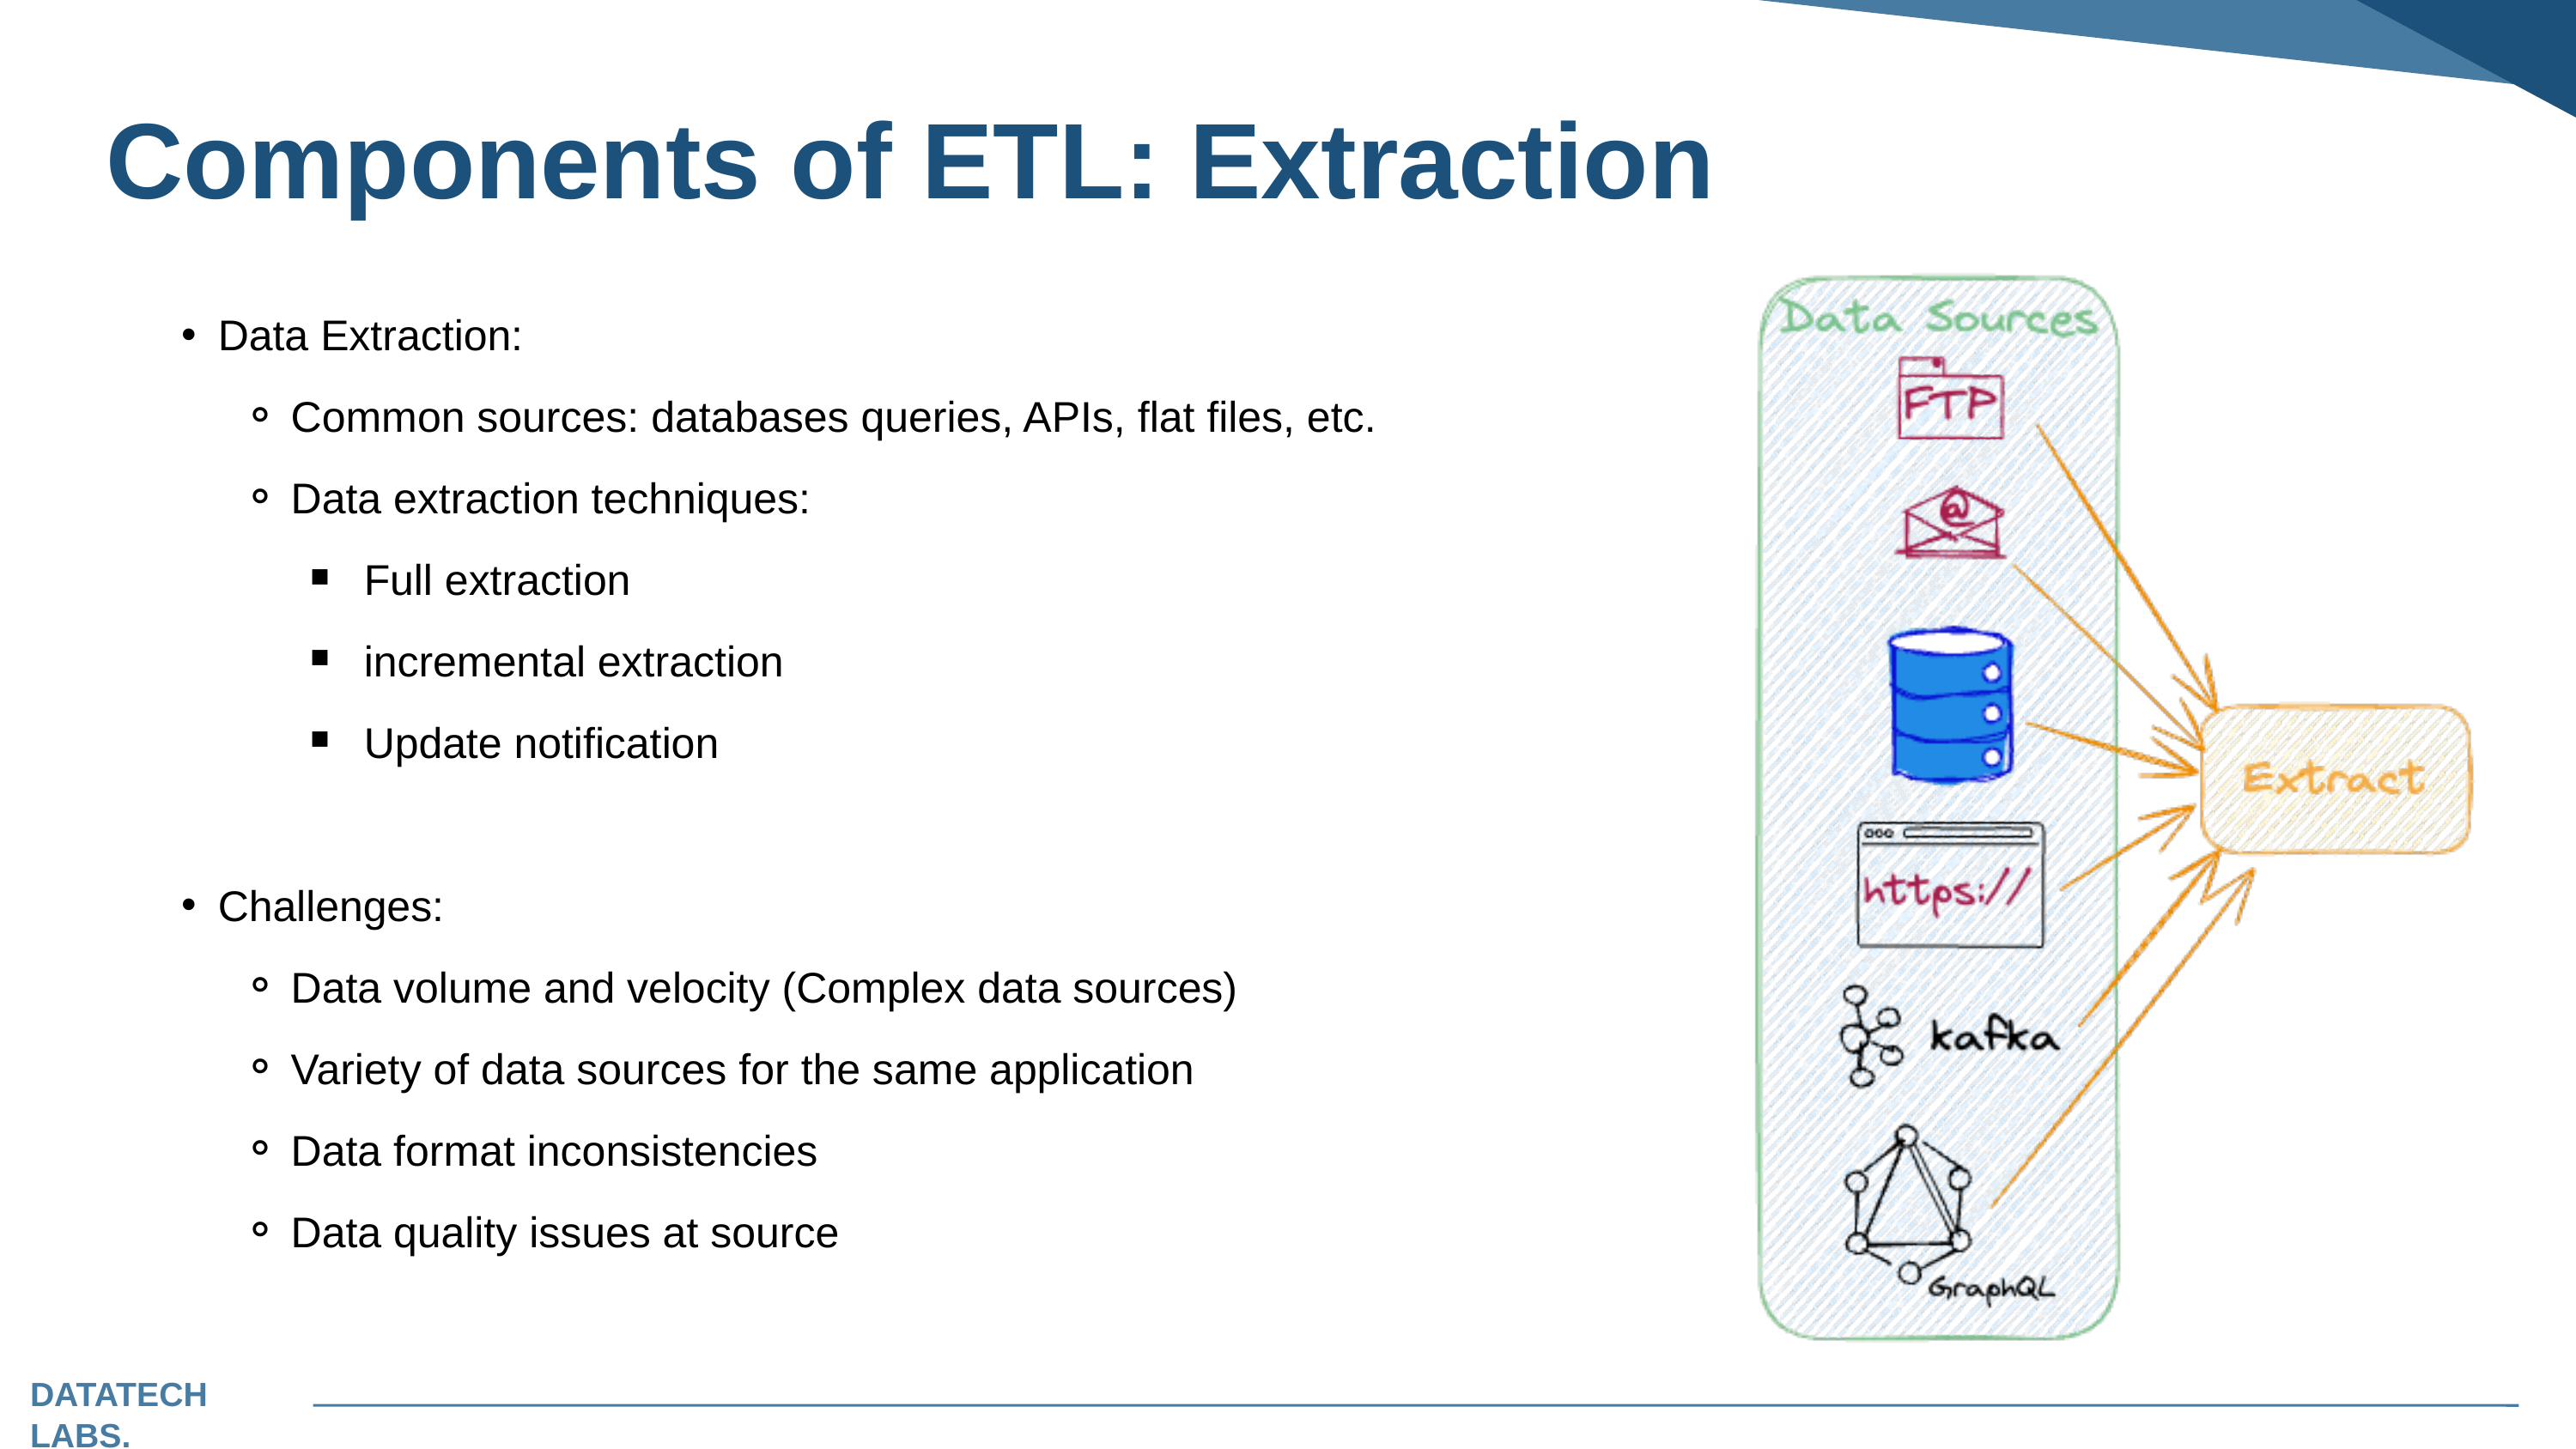

Components of ETL: Extraction

Data Extraction:
Common sources: databases queries, APIs, flat files, etc.
Data extraction techniques:
Full extraction
incremental extraction
Update notification

Challenges:
Data volume and velocity (Complex data sources)
Variety of data sources for the same application
Data format inconsistencies
Data quality issues at source
DATATECH LABS.